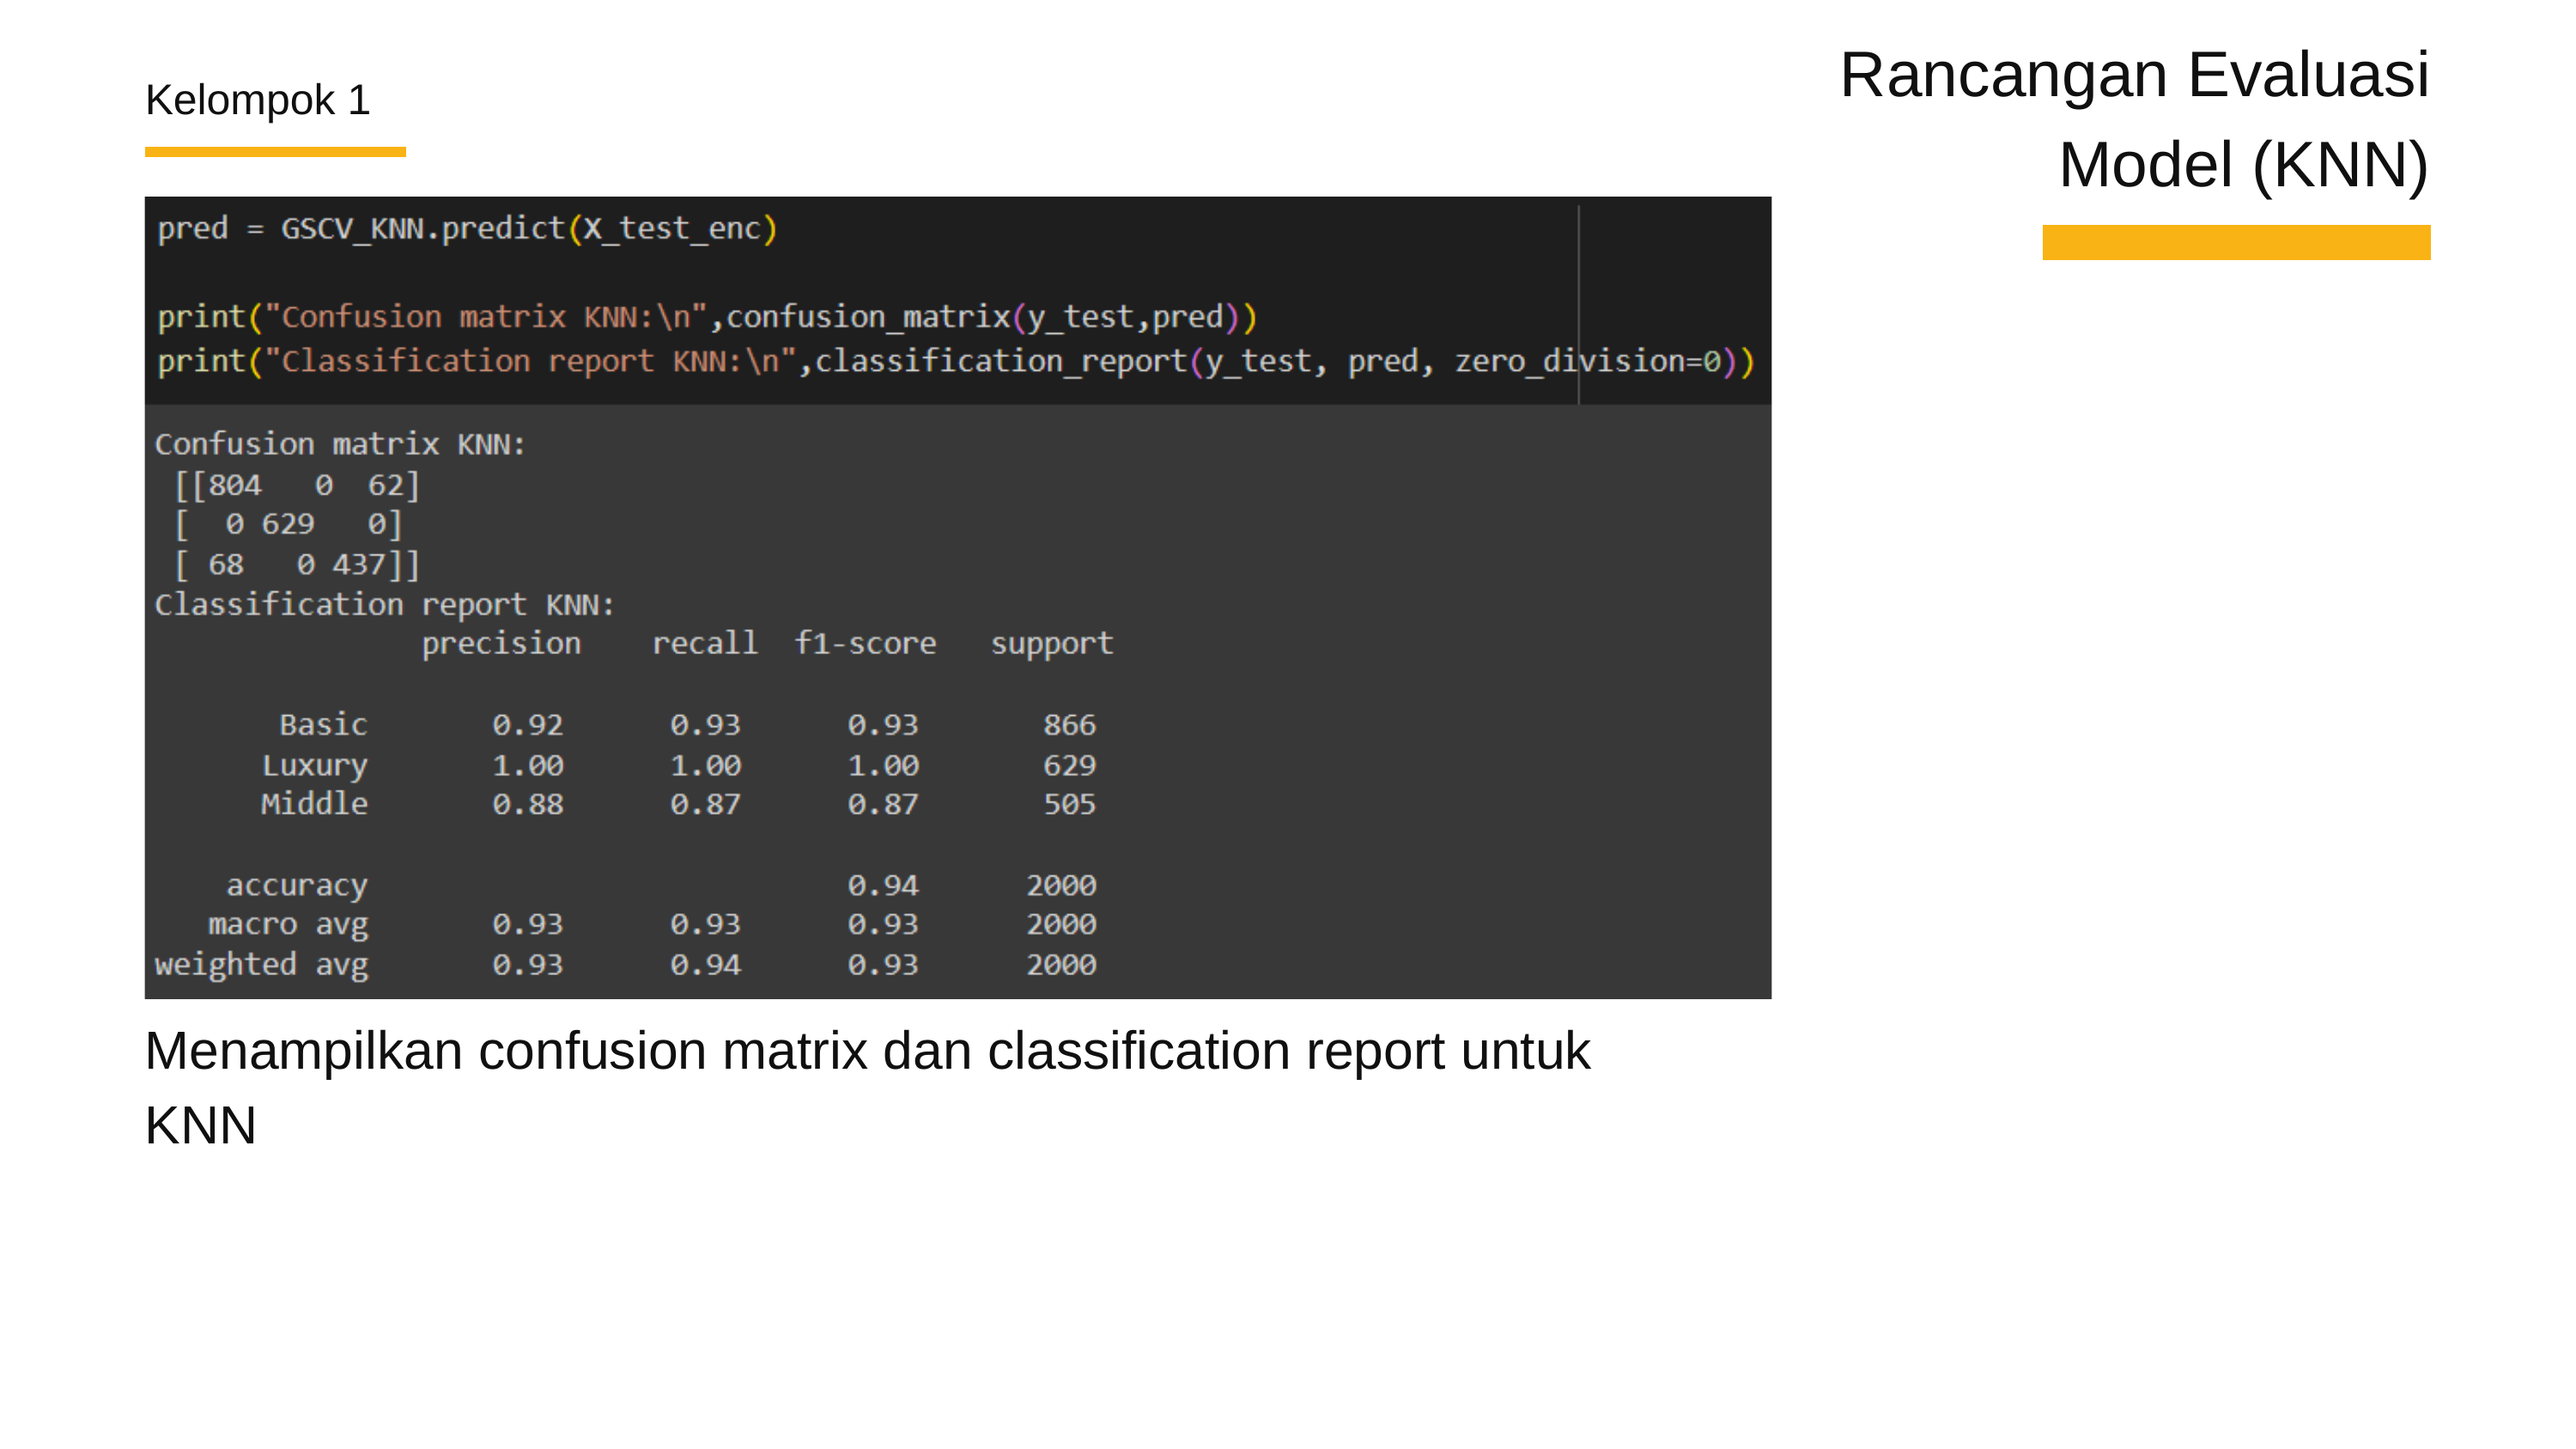

Rancangan Evaluasi Model (KNN)
Kelompok 1

Menampilkan confusion matrix dan classification report untuk KNN